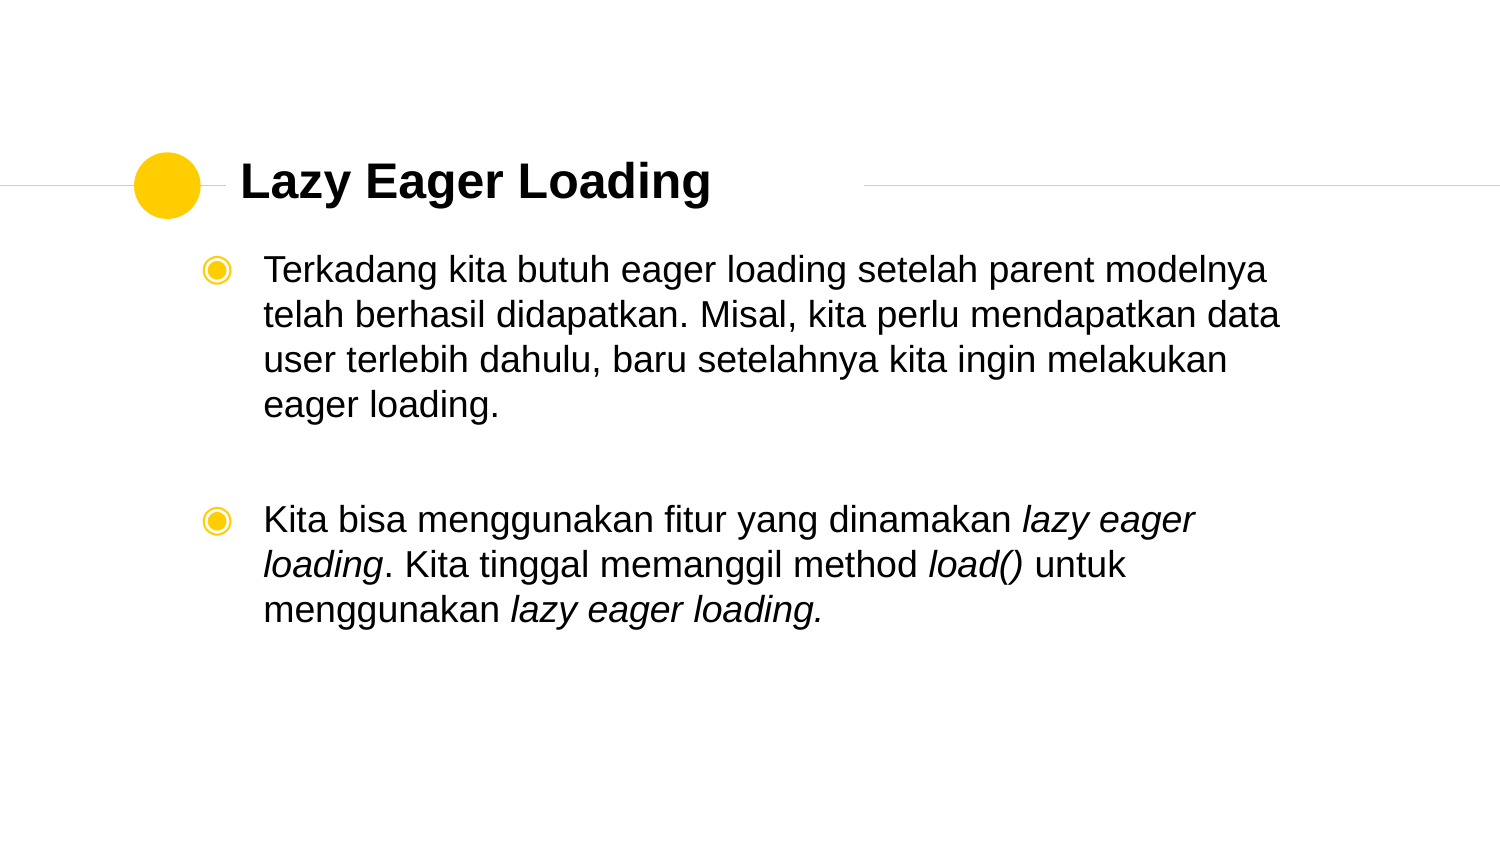

# Lazy Eager Loading
Terkadang kita butuh eager loading setelah parent modelnya telah berhasil didapatkan. Misal, kita perlu mendapatkan data user terlebih dahulu, baru setelahnya kita ingin melakukan eager loading.

Kita bisa menggunakan fitur yang dinamakan lazy eager loading. Kita tinggal memanggil method load() untuk menggunakan lazy eager loading.